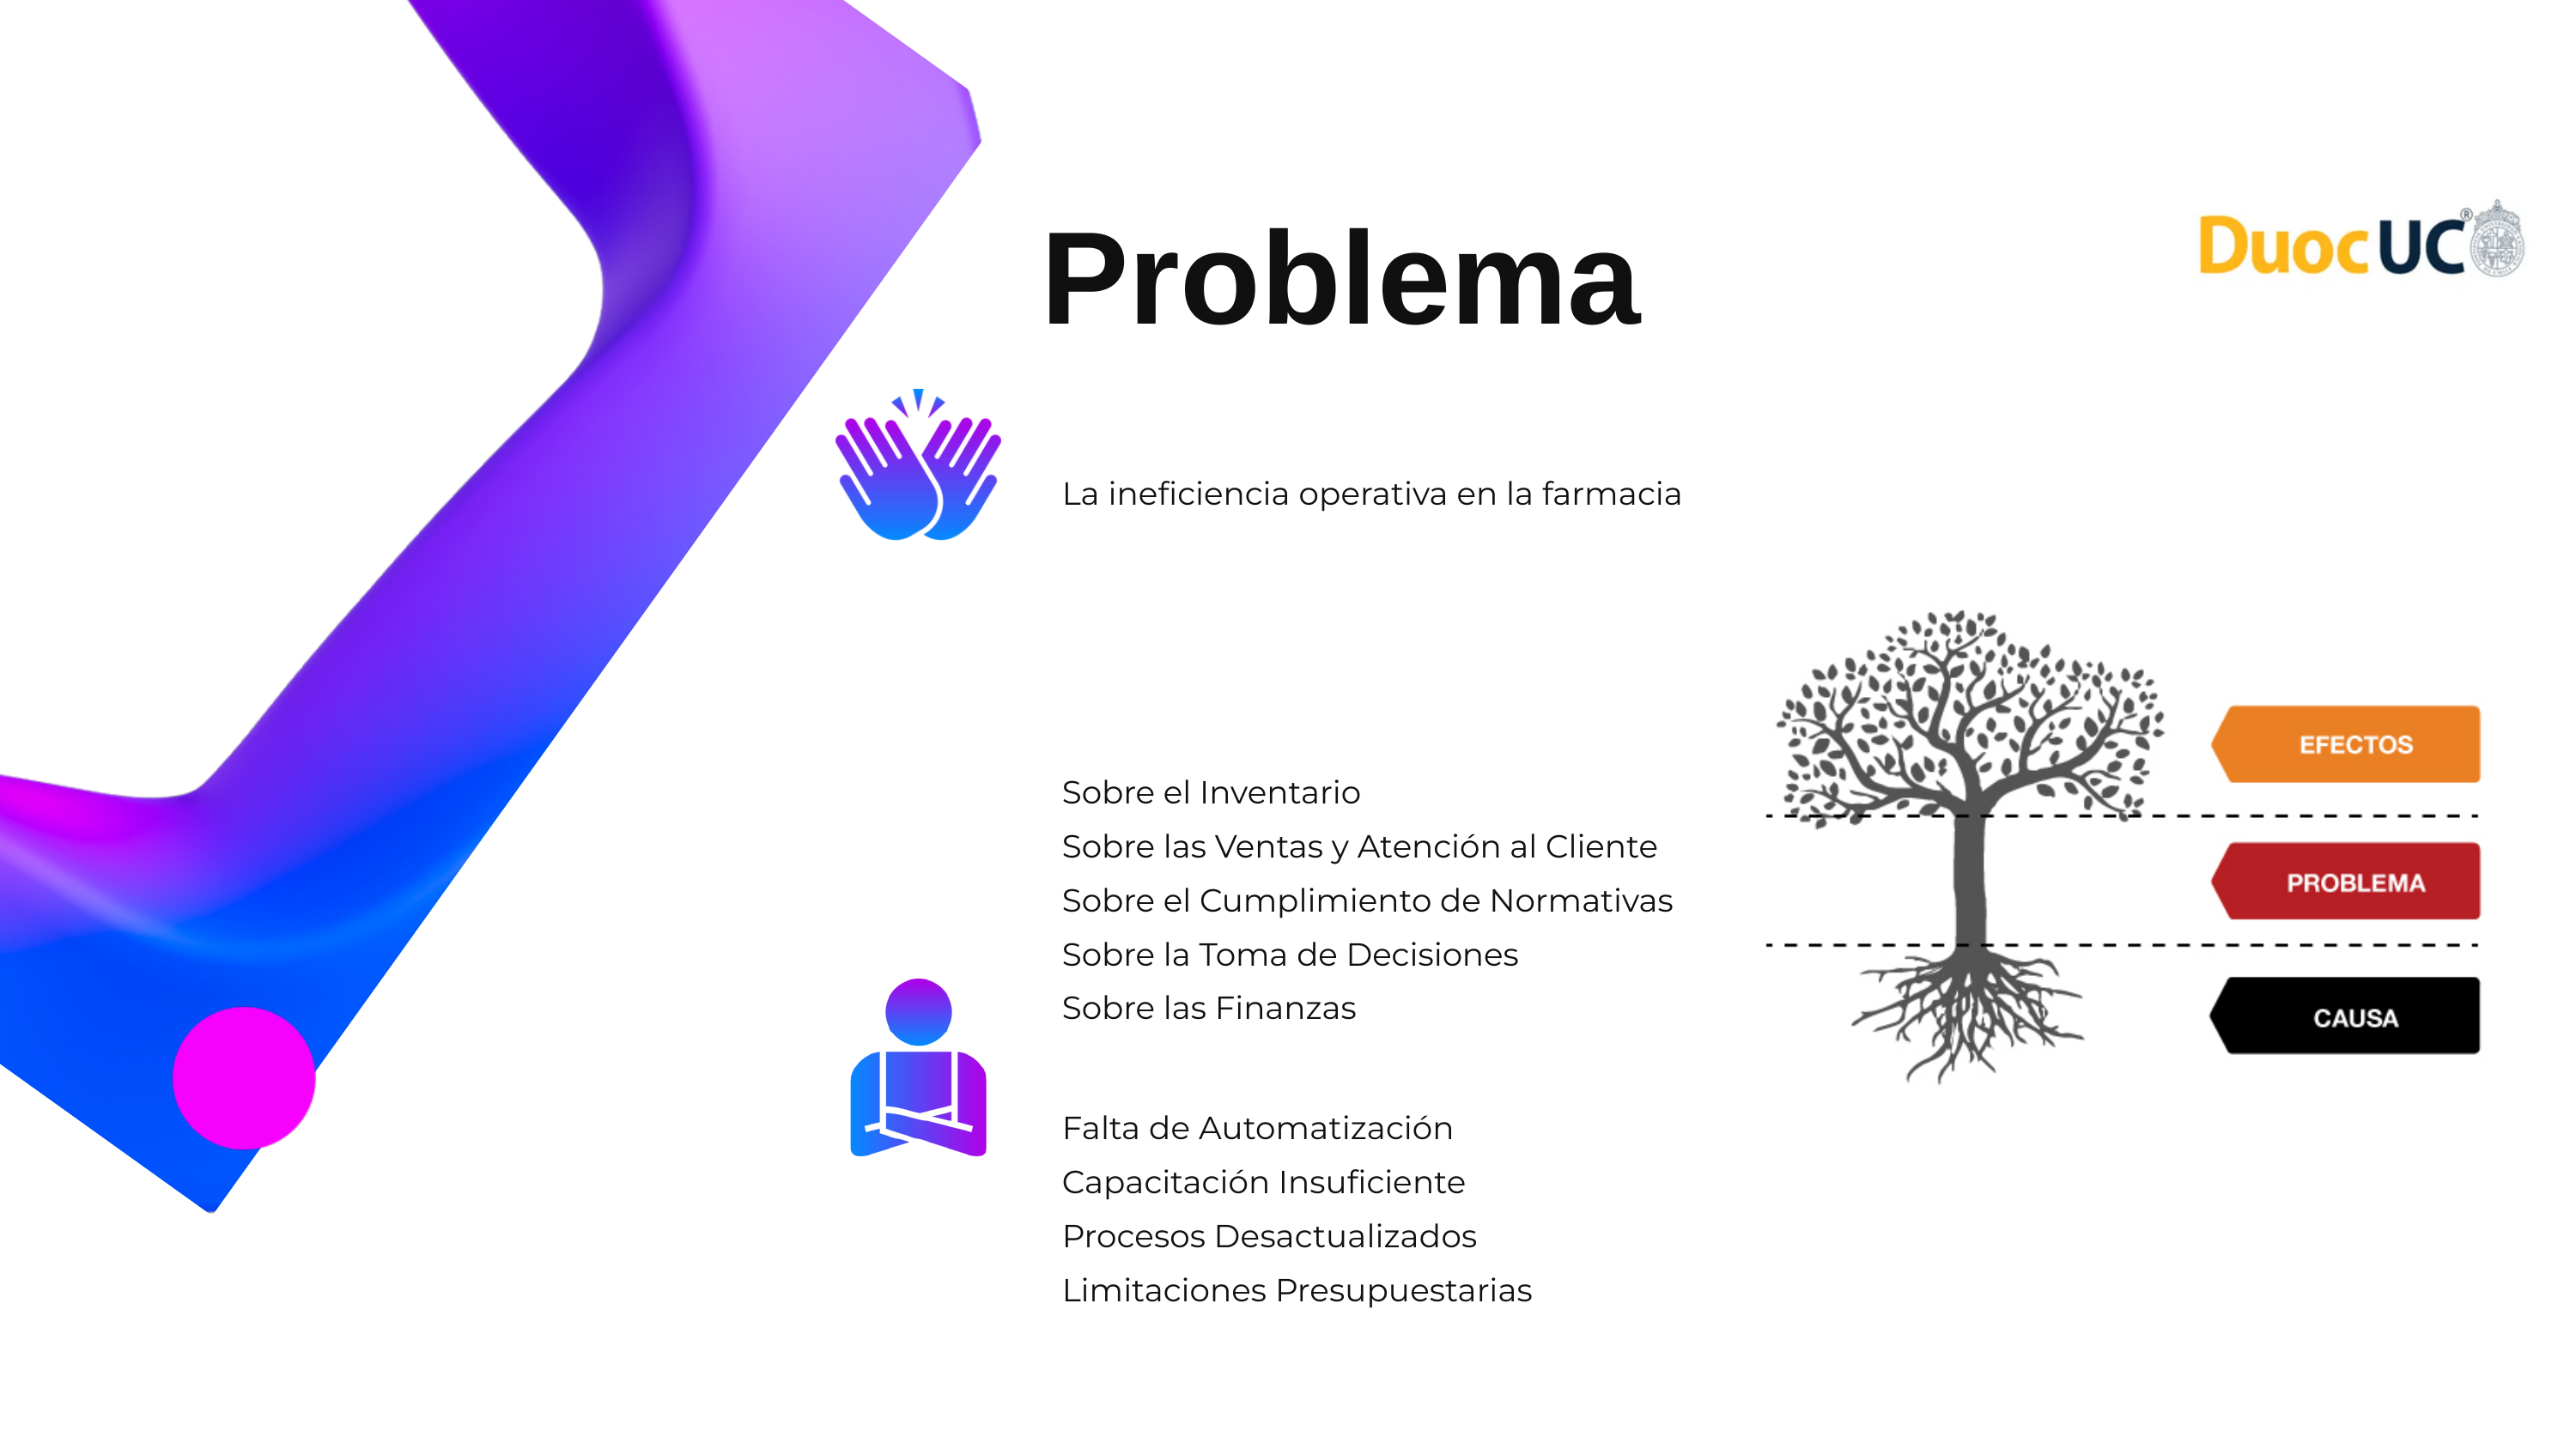

Problema
Efectos

La ineficiencia operativa en la farmacia

Problema

Sobre el Inventario
Sobre las Ventas y Atención al Cliente
Sobre el Cumplimiento de Normativas
Sobre la Toma de Decisiones
Sobre las Finanzas
Causas

Falta de Automatización
Capacitación Insuficiente
Procesos Desactualizados
Limitaciones Presupuestarias